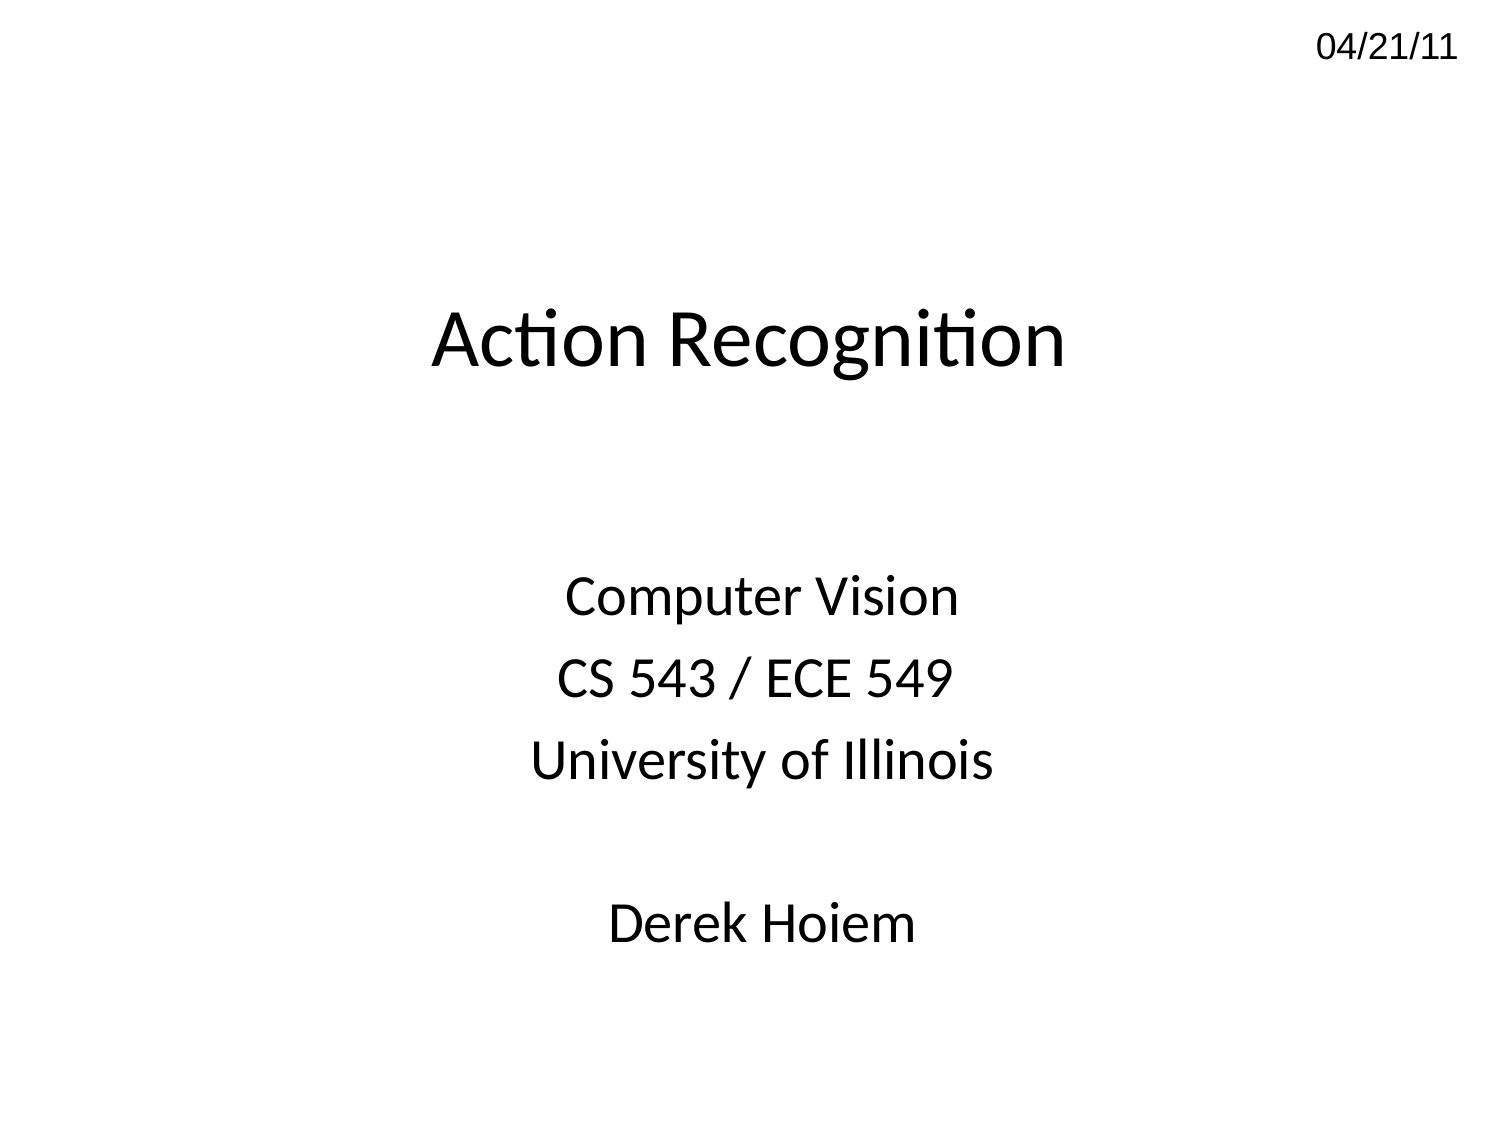

04/21/11
# Action Recognition
Computer Vision
CS 543 / ECE 549
University of Illinois

Derek Hoiem